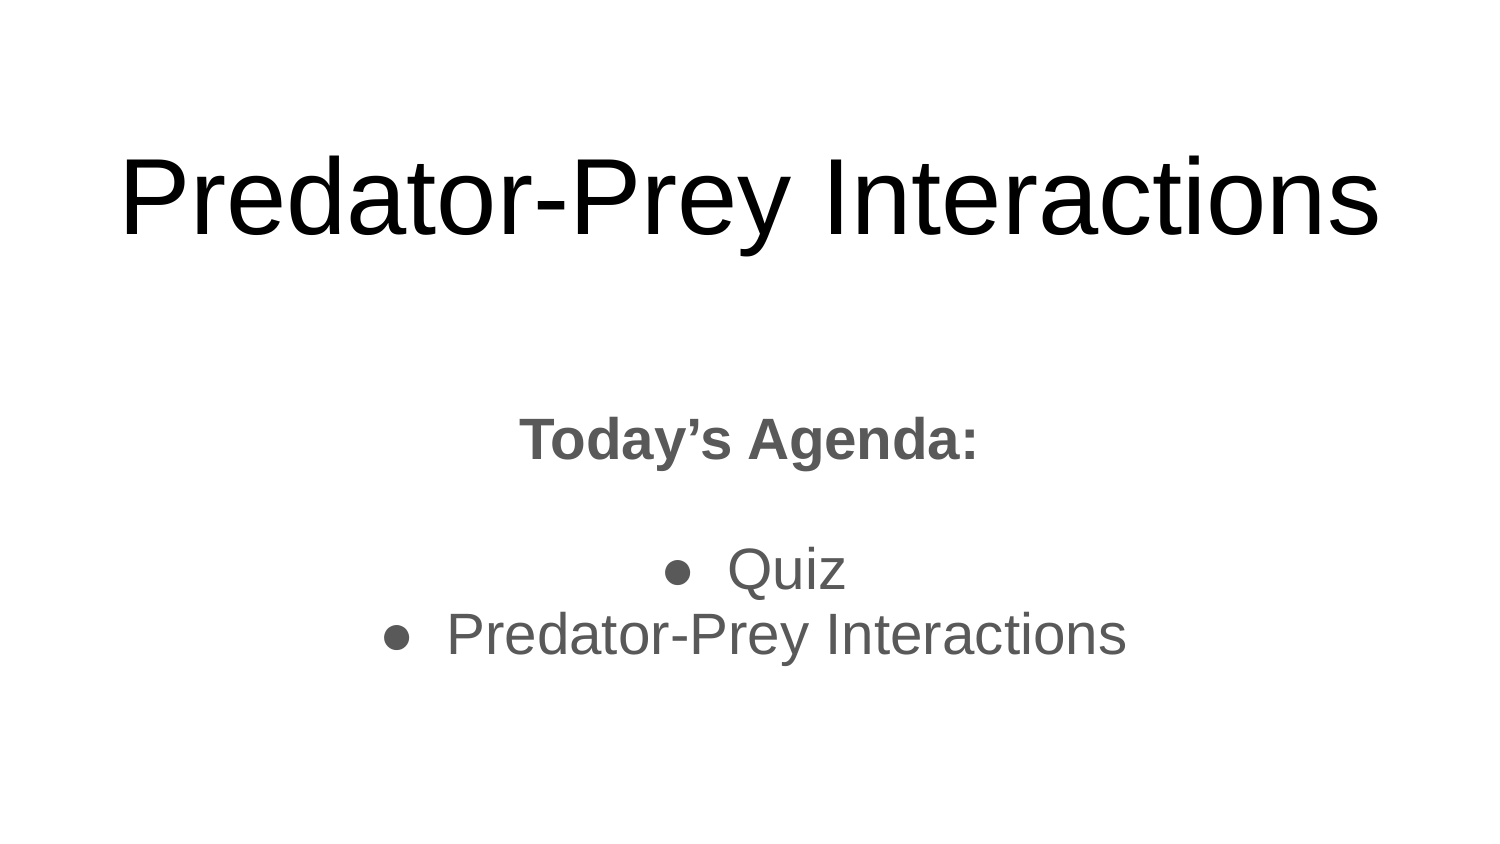

# Predator-Prey Interactions
Today’s Agenda:

Quiz
Predator-Prey Interactions